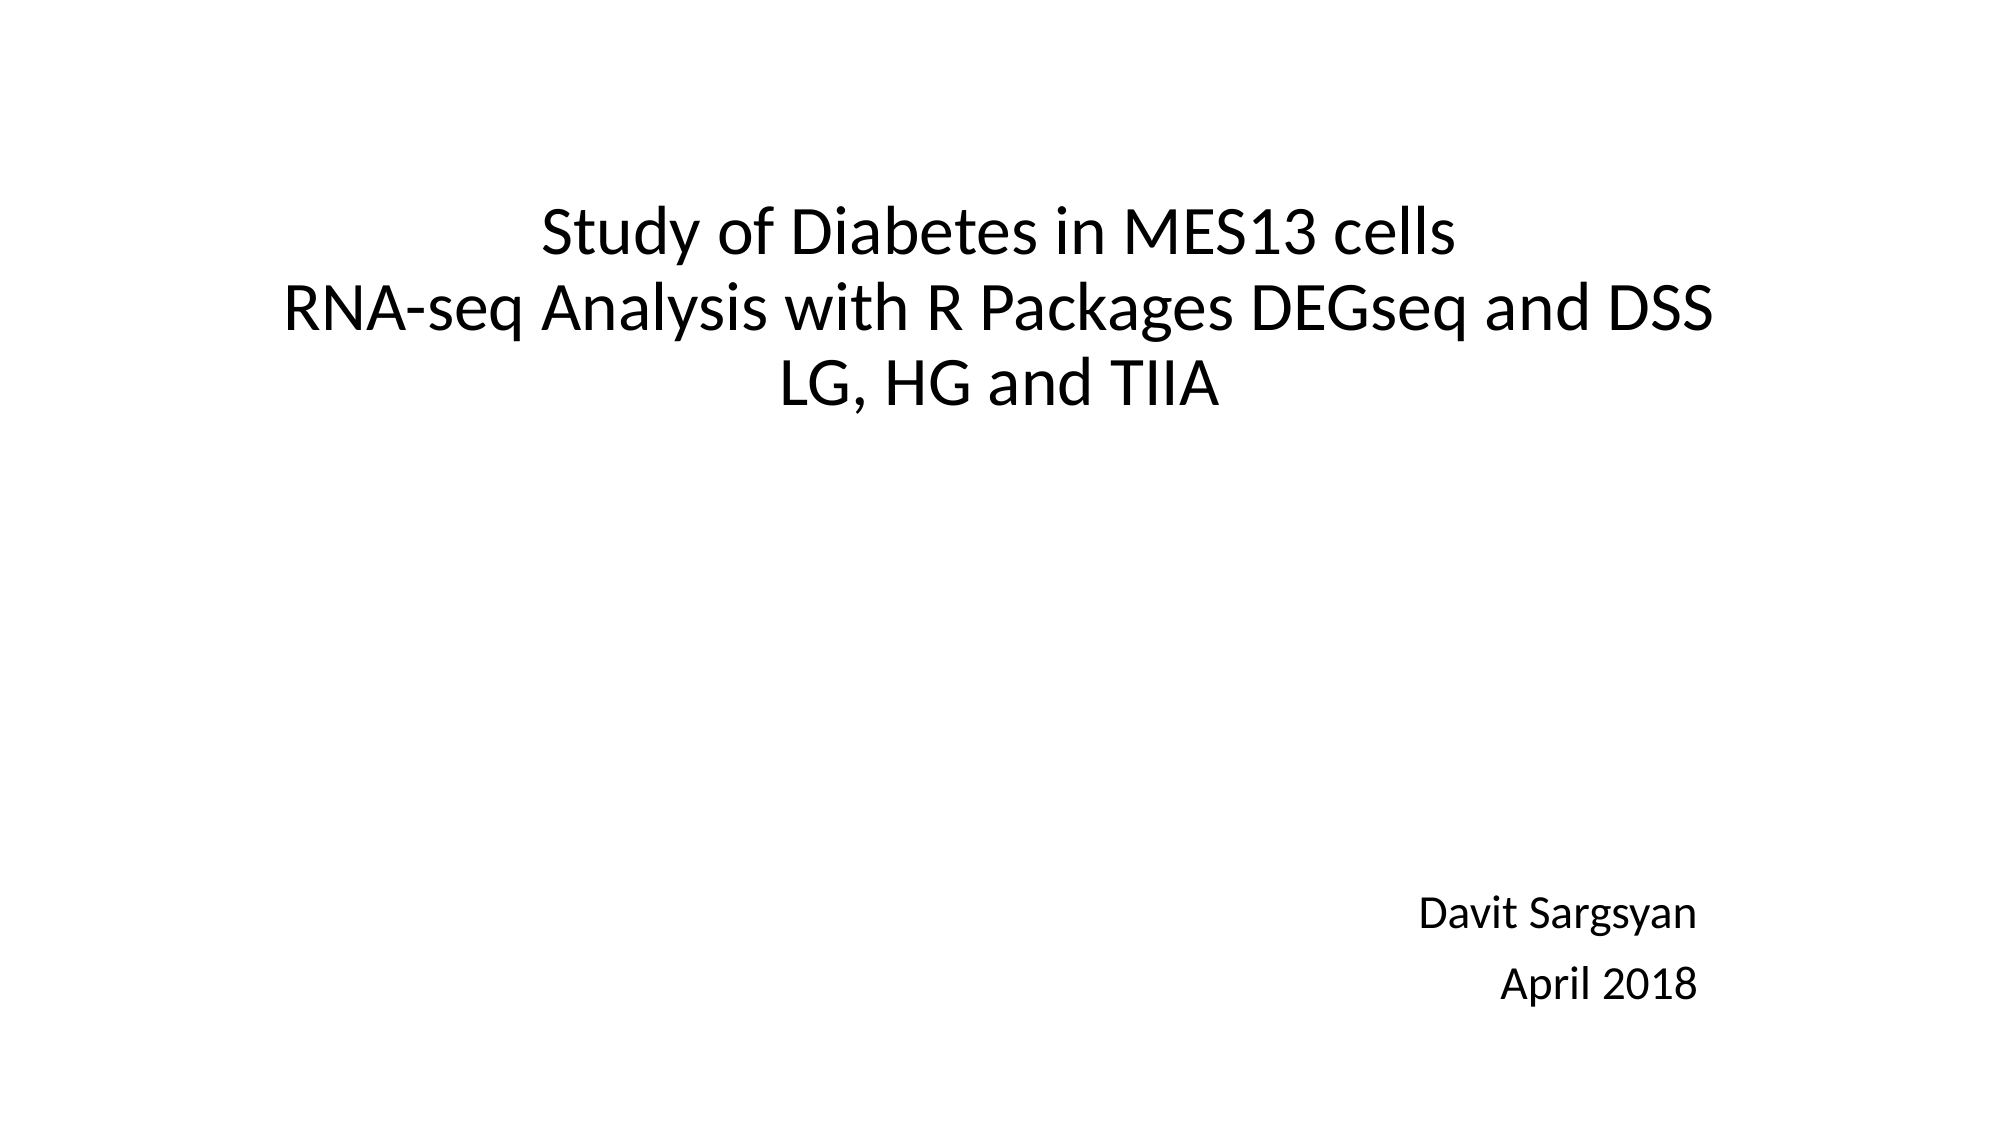

# Study of Diabetes in MES13 cells RNA-seq Analysis with R Packages DEGseq and DSS LG, HG and TIIA
Davit Sargsyan
April 2018